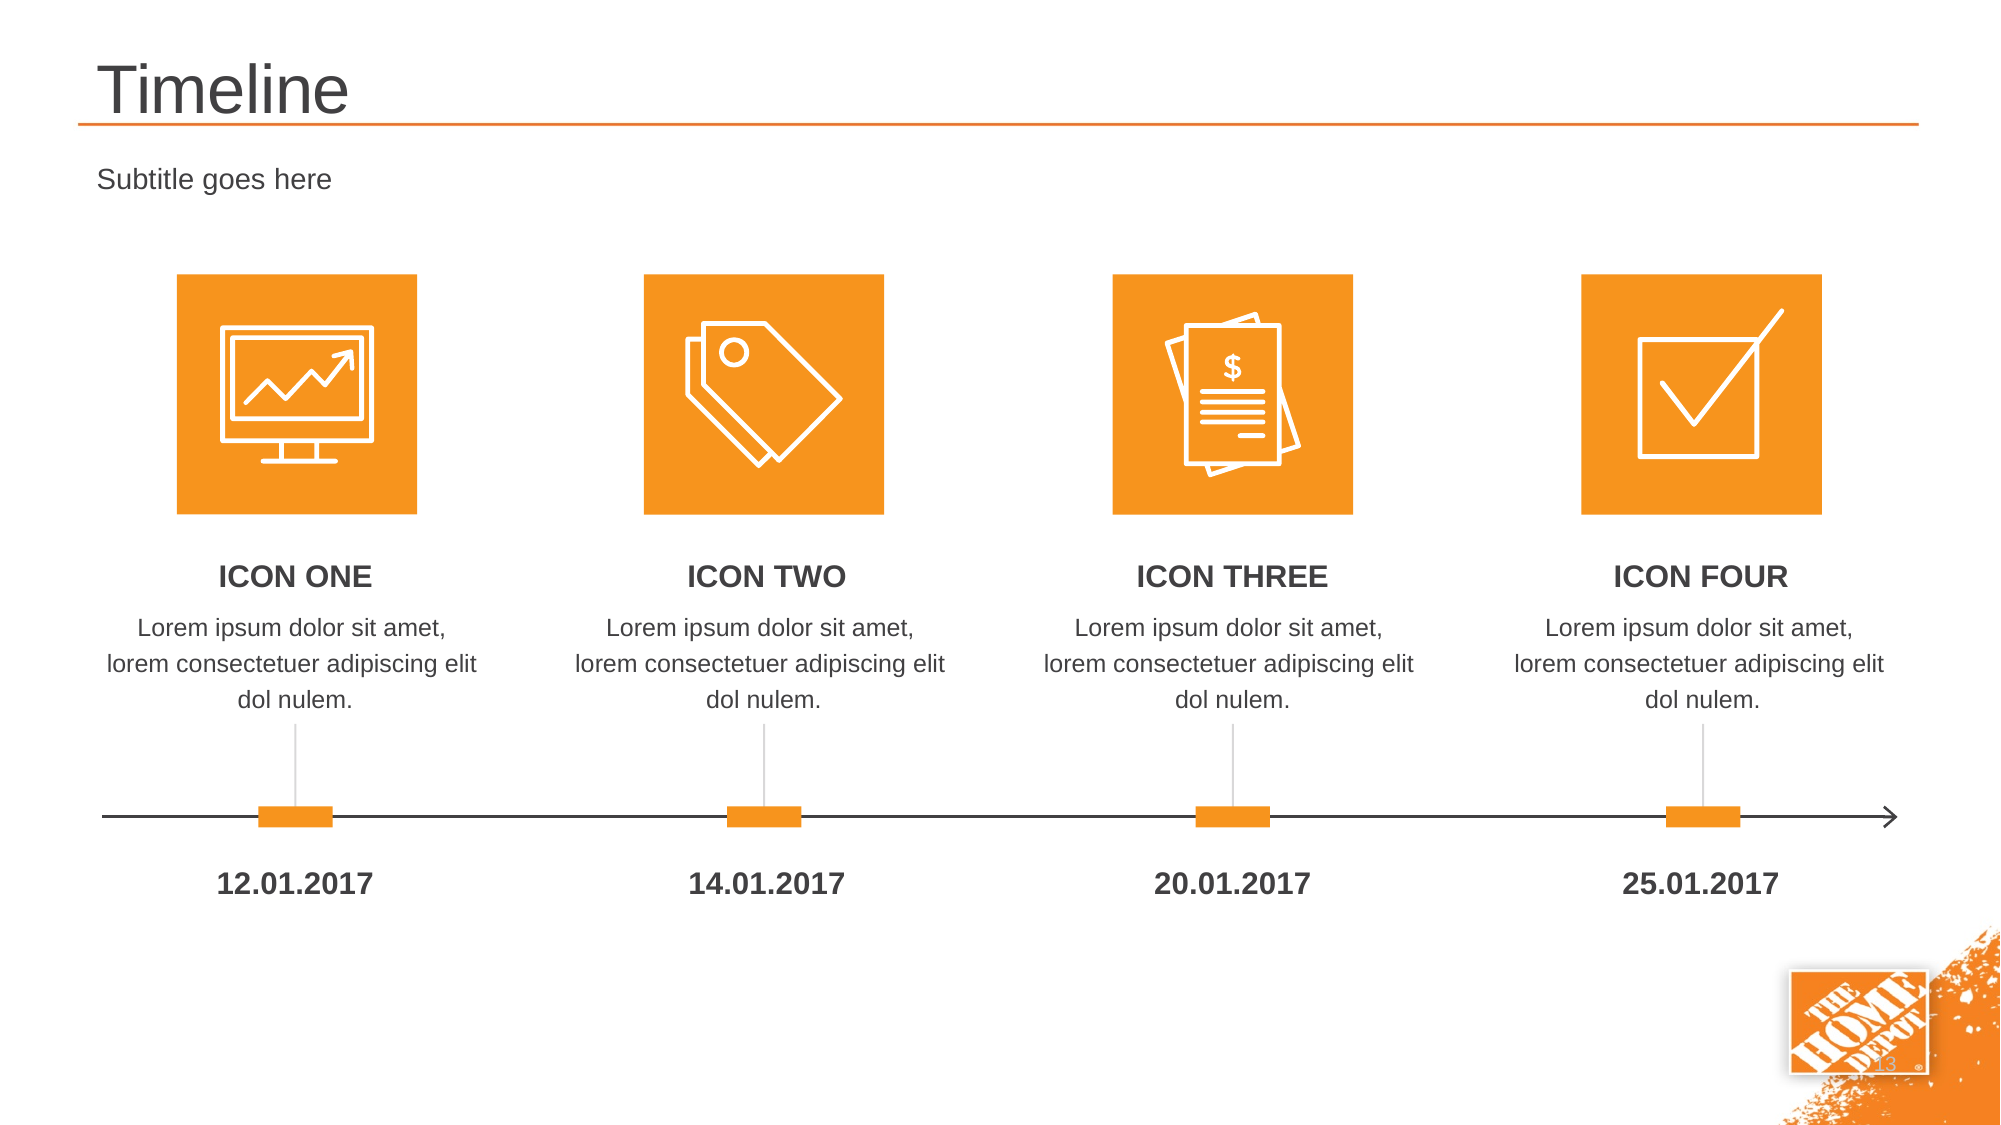

# Timeline
Subtitle goes here

ICON ONE
ICON TWO
ICON THREE
ICON FOUR
Lorem ipsum dolor sit amet,
lorem consectetuer adipiscing elit
dol nulem.
Lorem ipsum dolor sit amet,
lorem consectetuer adipiscing elit
dol nulem.
Lorem ipsum dolor sit amet,
lorem consectetuer adipiscing elit
dol nulem.
Lorem ipsum dolor sit amet,
lorem consectetuer adipiscing elit
dol nulem.

12.01.2017
14.01.2017
20.01.2017
25.01.2017
13